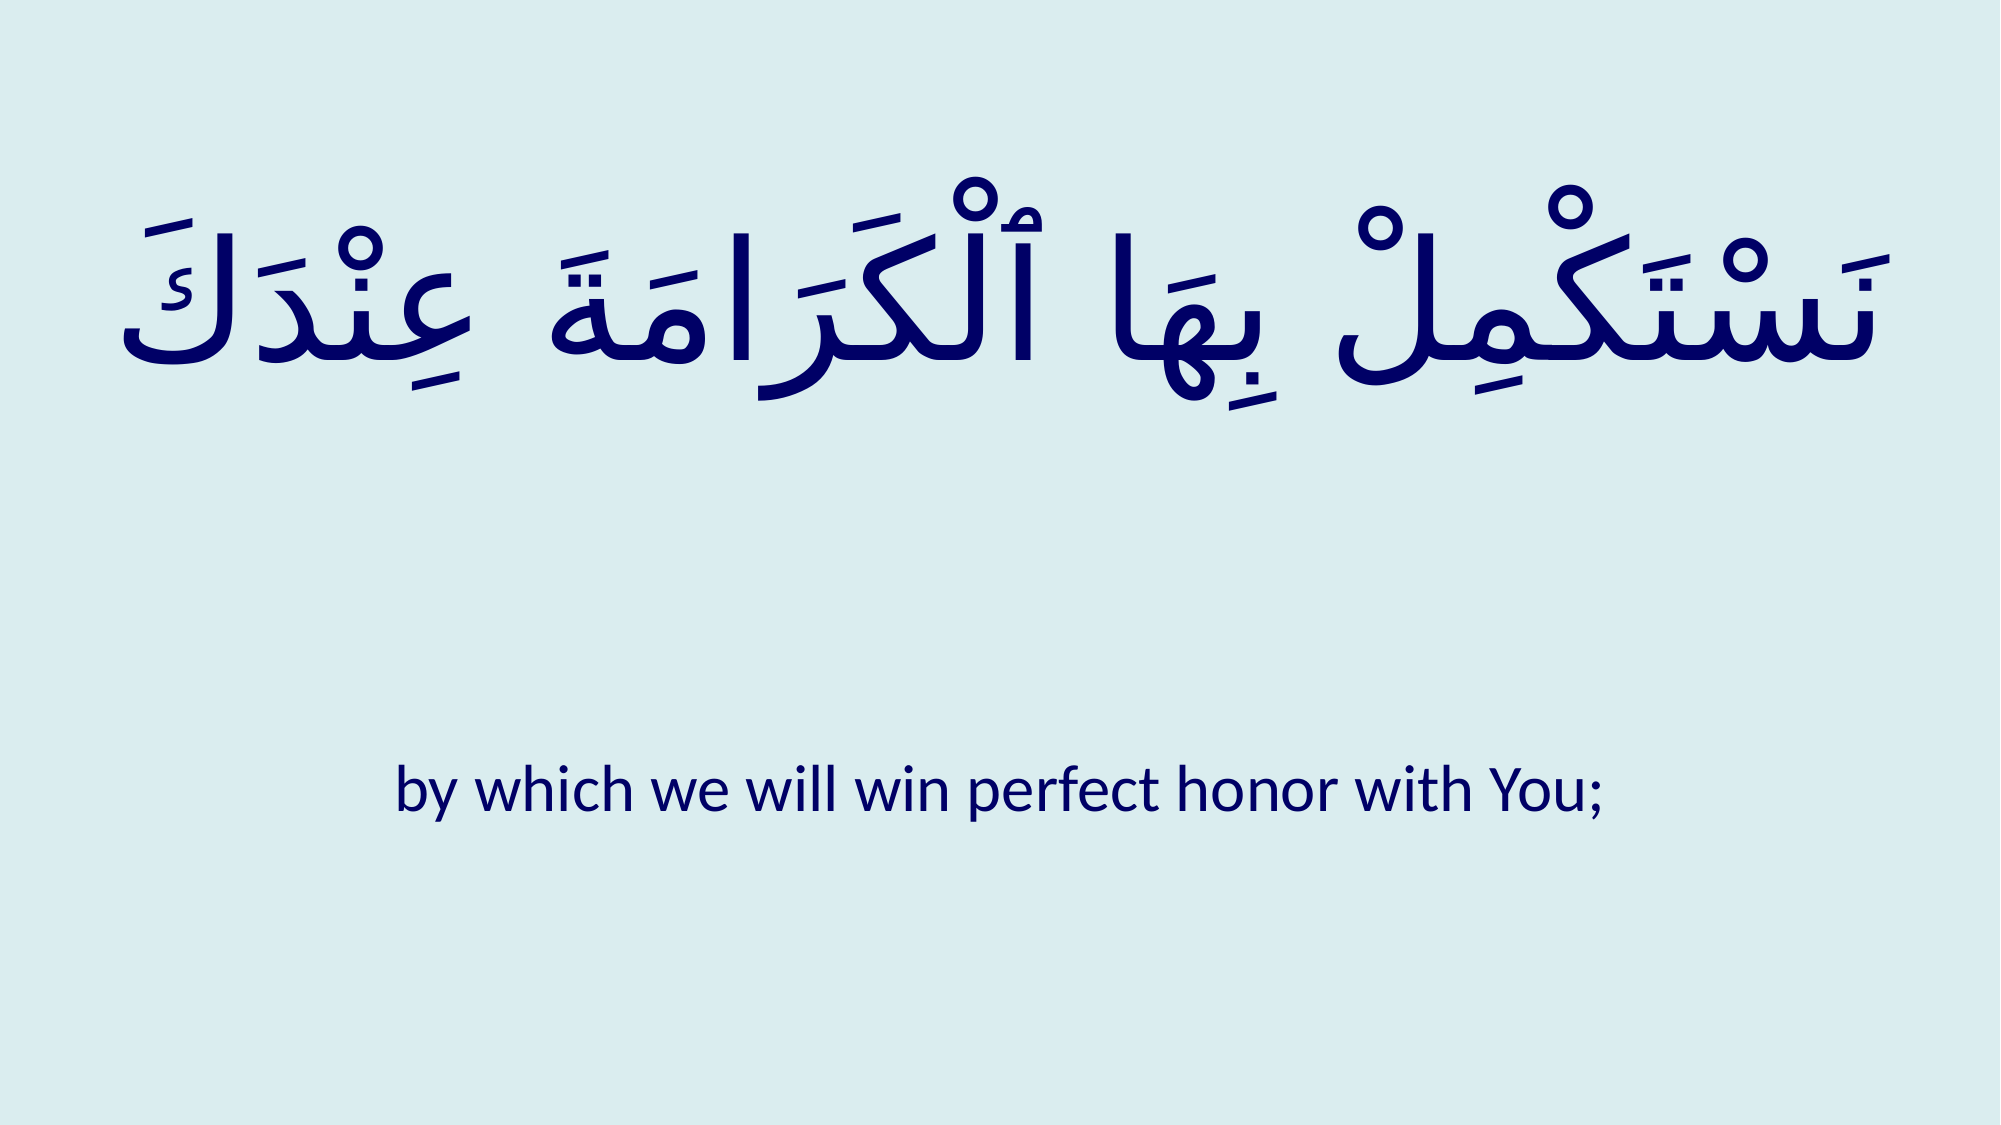

# نَسْتَكْمِلْ بِهَا ٱلْكَرَامَةَ عِنْدَكَ
by which we will win perfect honor with You;